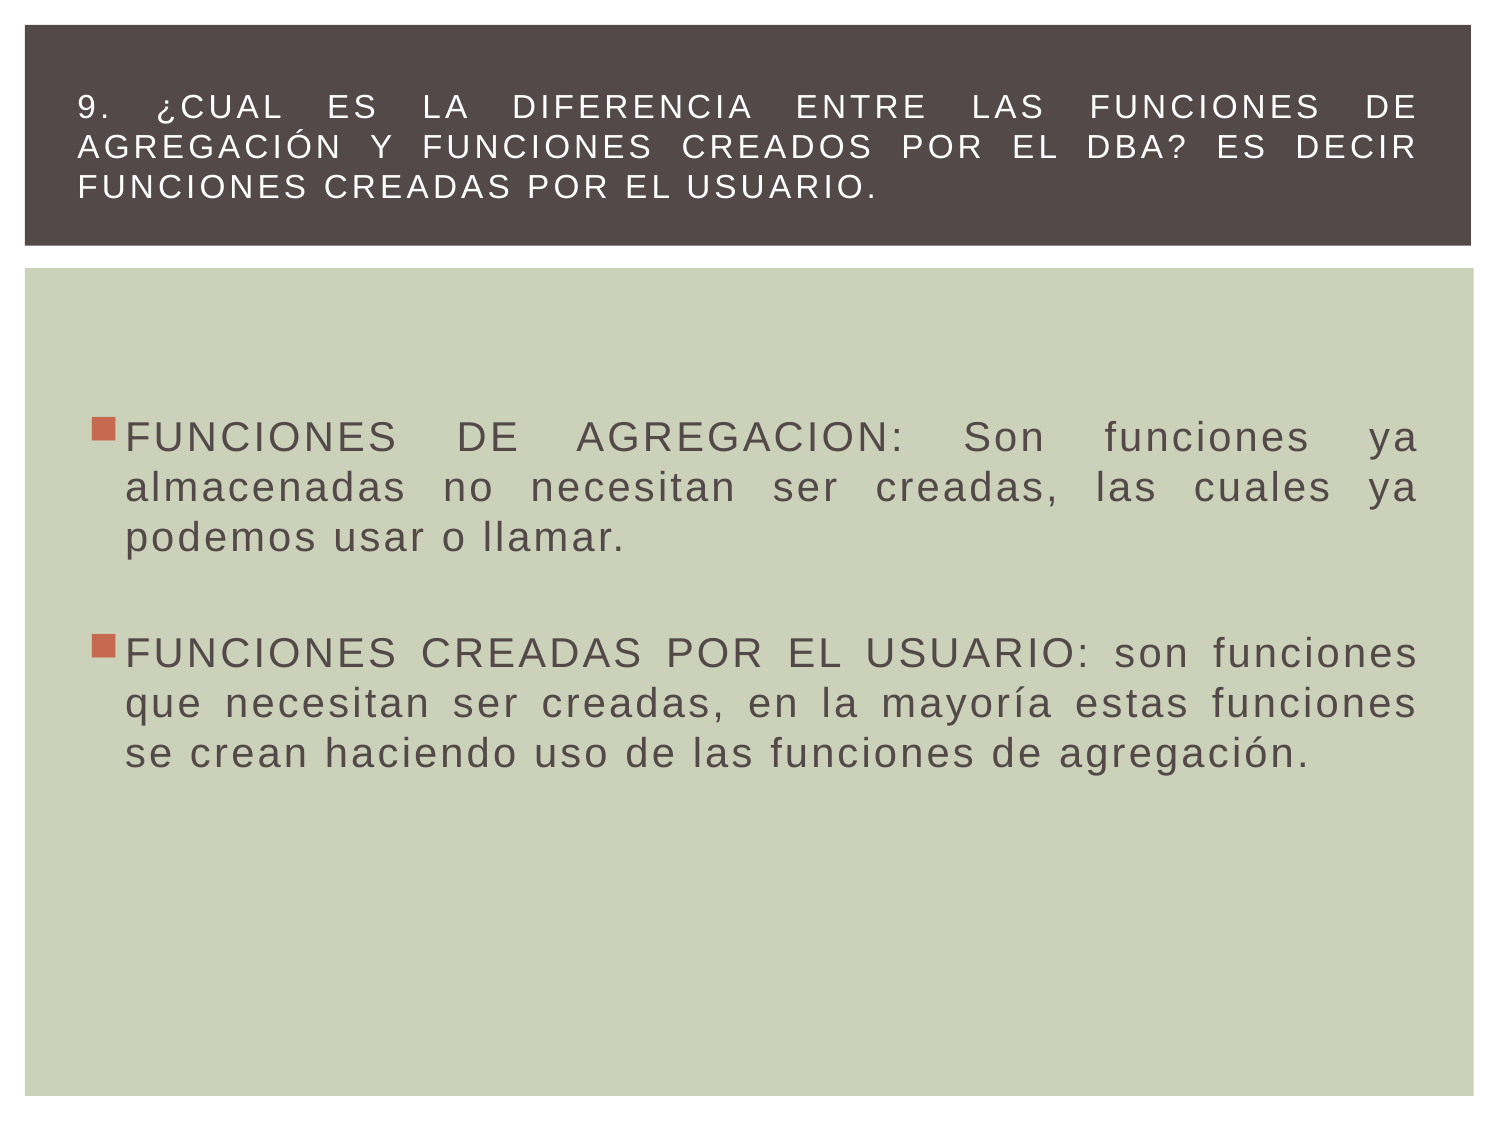

# 9. ¿Cual es la diferencia entre las funciones de agreGACión y funciones creados por el DBA? Es decir funciones creadas por el usuario.
FUNCIONES DE AGREGACION: Son funciones ya almacenadas no necesitan ser creadas, las cuales ya podemos usar o llamar.

FUNCIONES CREADAS POR EL USUARIO: son funciones que necesitan ser creadas, en la mayoría estas funciones se crean haciendo uso de las funciones de agregación.